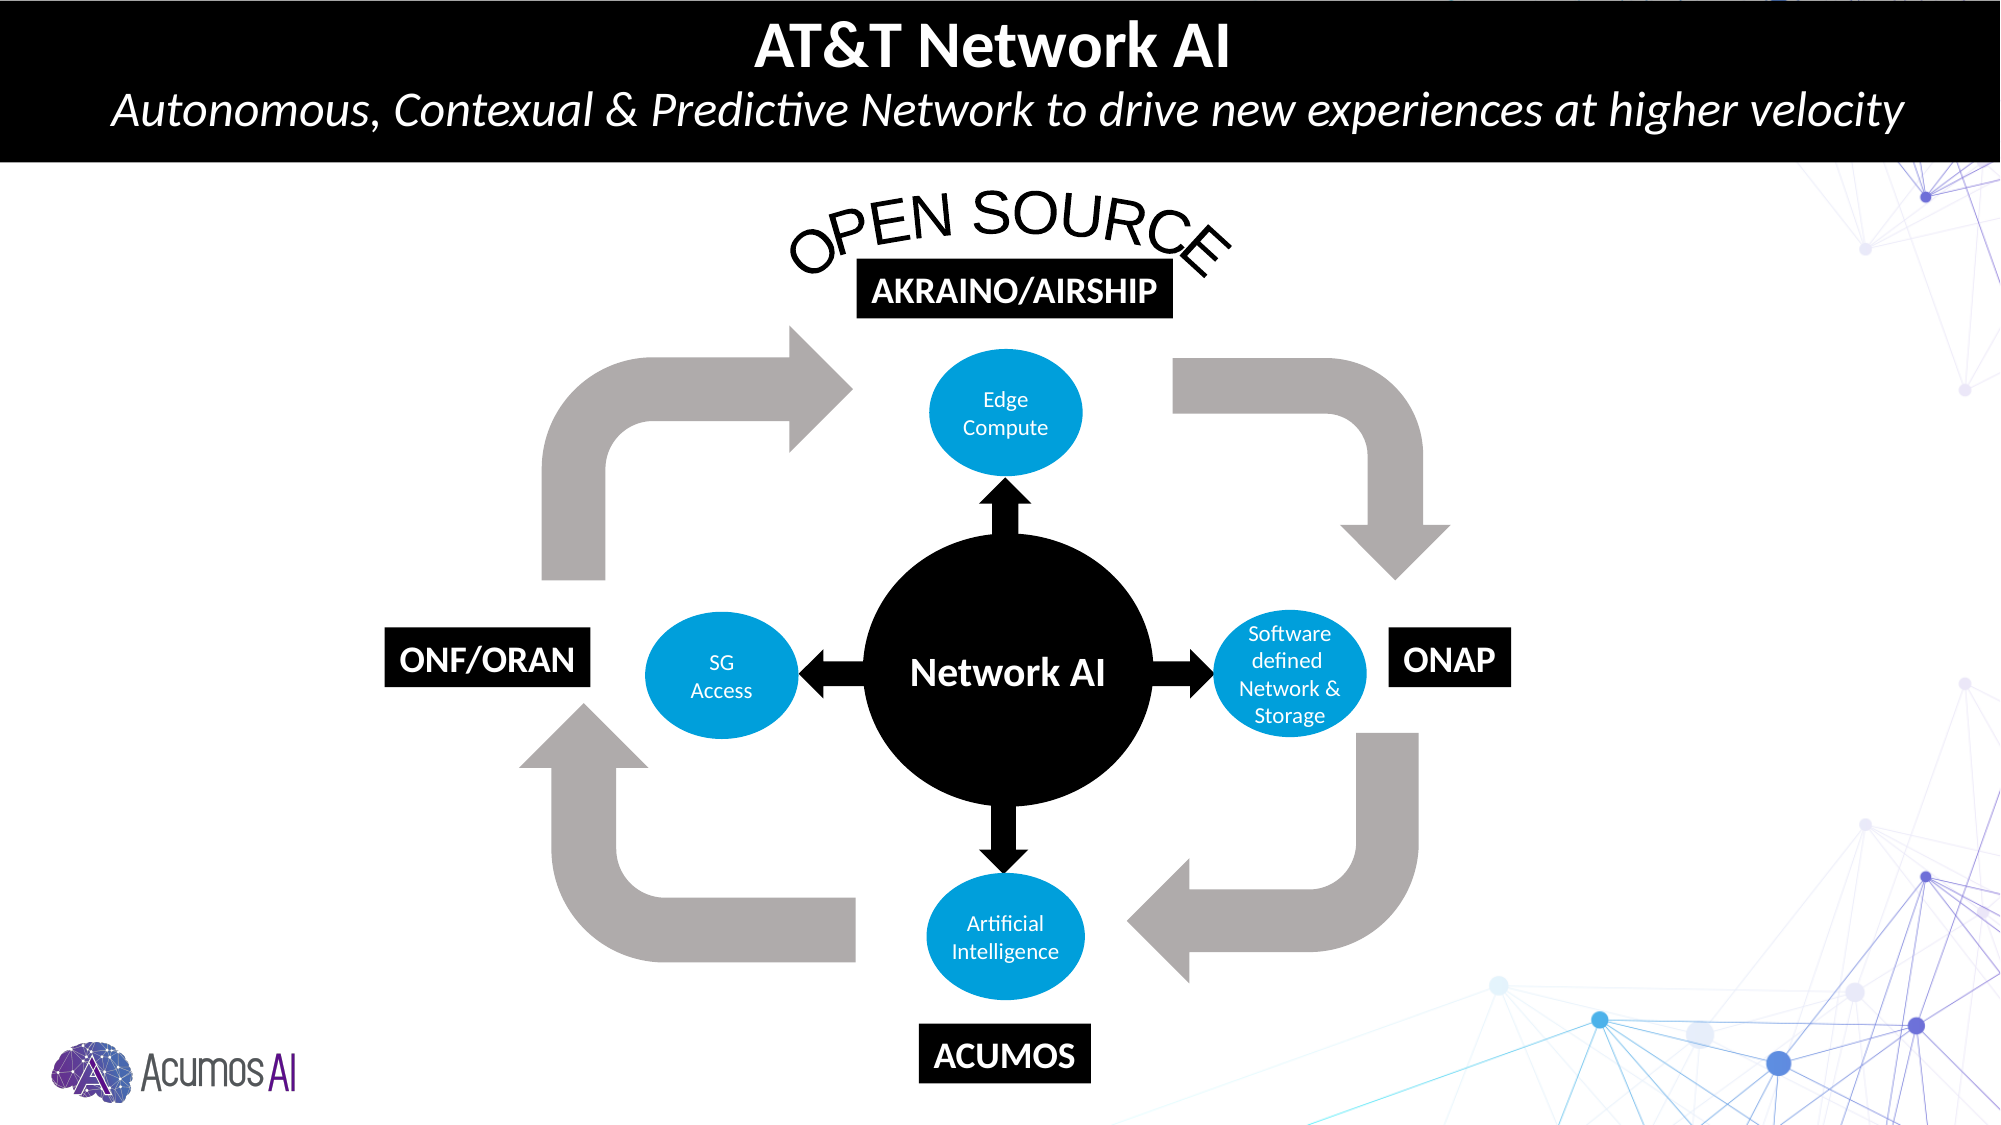

AT&T Network AI
Autonomous, Contexual & Predictive Network to drive new experiences at higher velocity
OPEN SOURCE

Design

AKRAINO/AIRSHIP
Edge Compute

Network AI

Software defined
Network &
Storage
SG
Access
ONF/ORAN
ONAP

Artificial
Intelligence
ACUMOS